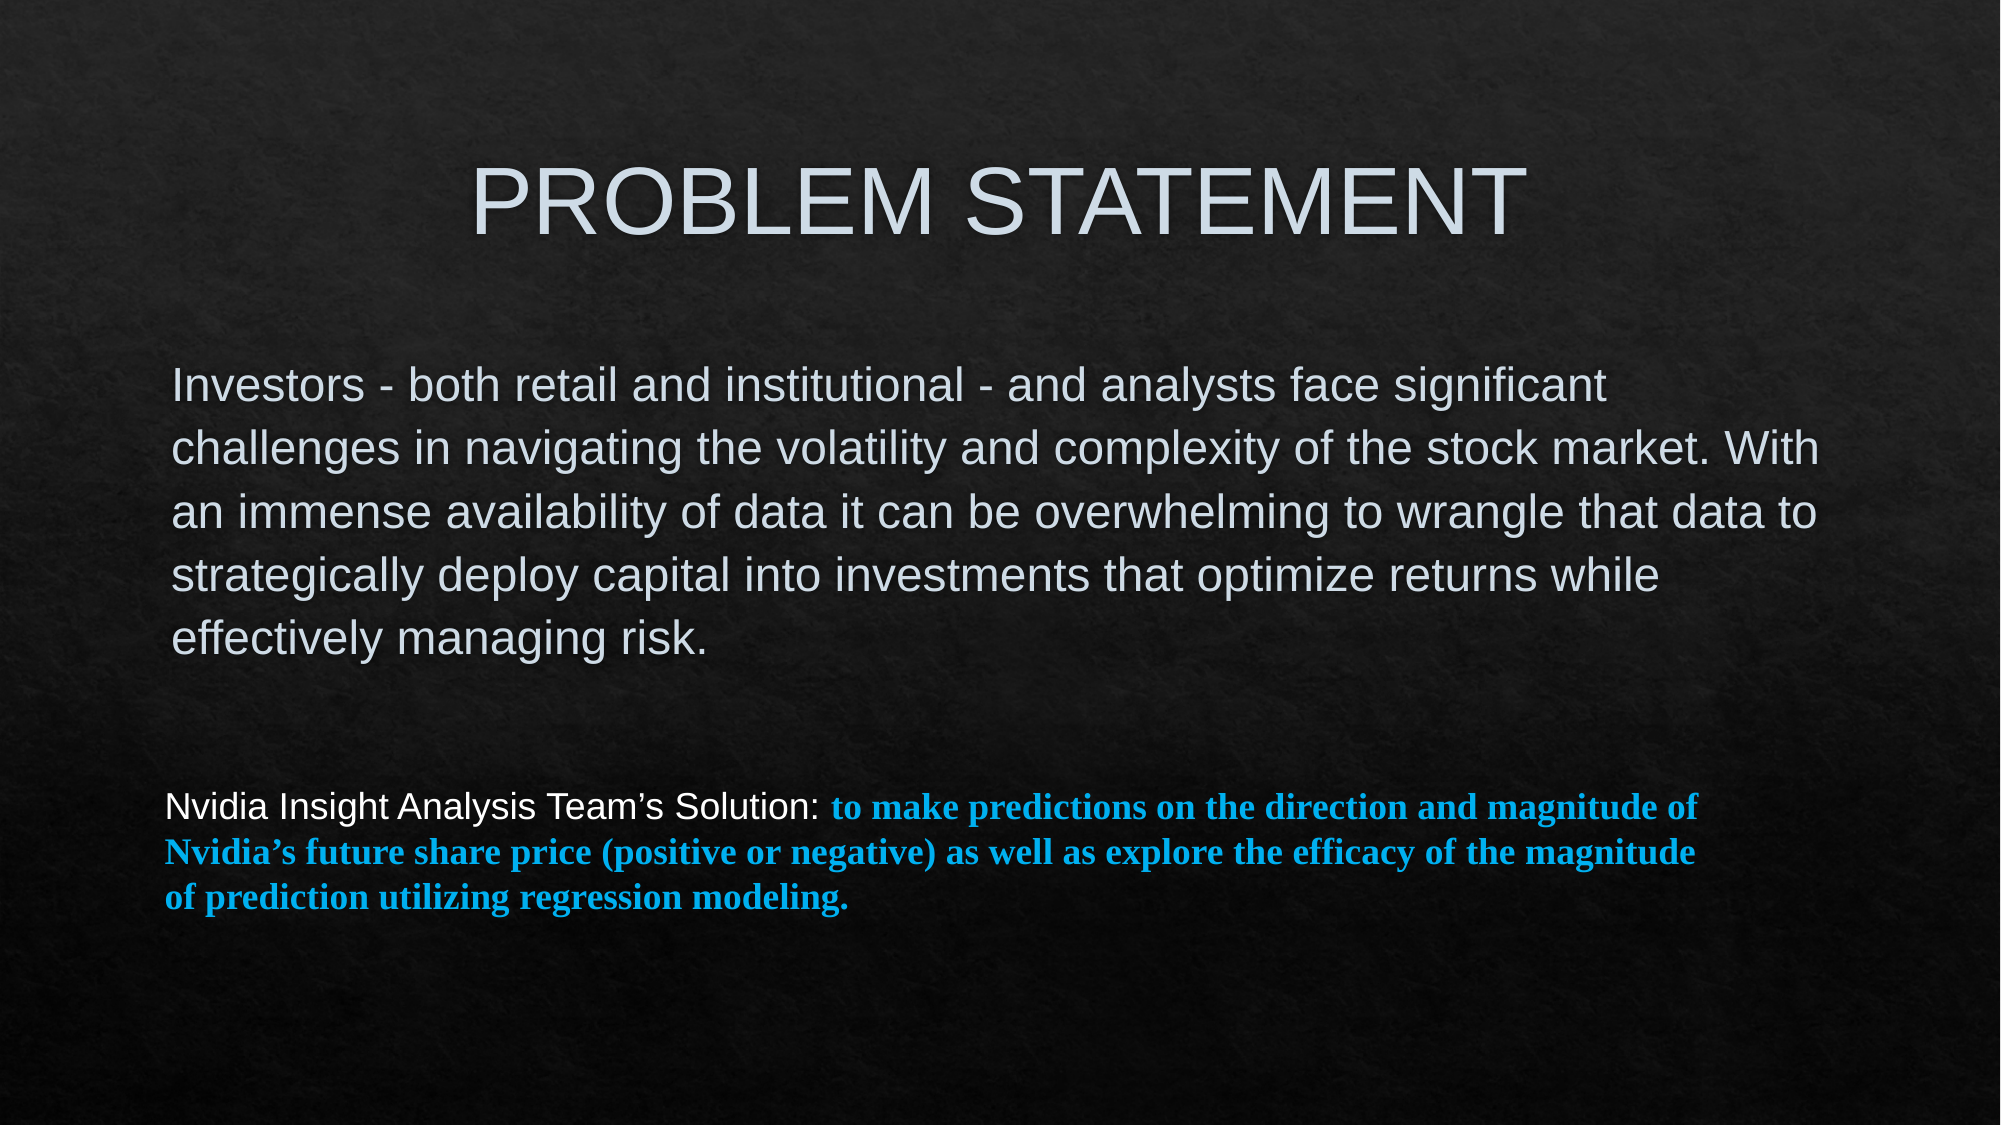

# PROBLEM STATEMENT
Investors - both retail and institutional - and analysts face significant challenges in navigating the volatility and complexity of the stock market. With an immense availability of data it can be overwhelming to wrangle that data to strategically deploy capital into investments that optimize returns while effectively managing risk.
Nvidia Insight Analysis Team’s Solution: to make predictions on the direction and magnitude of Nvidia’s future share price (positive or negative) as well as explore the efficacy of the magnitude of prediction utilizing regression modeling.